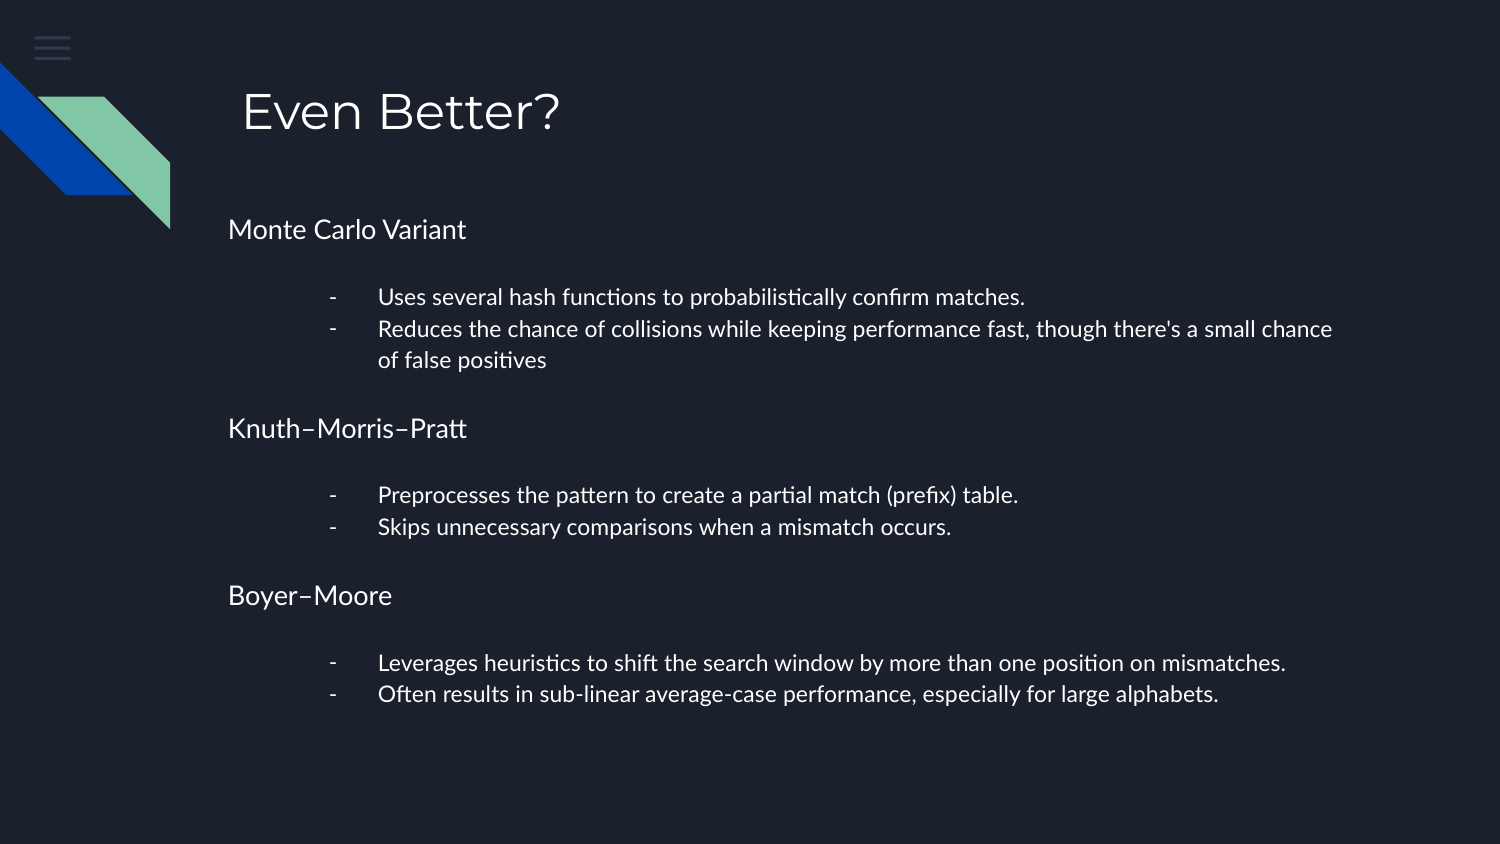

# Even Better?
Monte Carlo Variant
Uses several hash functions to probabilistically confirm matches.
Reduces the chance of collisions while keeping performance fast, though there's a small chance of false positives
Knuth–Morris–Pratt
Preprocesses the pattern to create a partial match (prefix) table.
Skips unnecessary comparisons when a mismatch occurs.
Boyer–Moore
Leverages heuristics to shift the search window by more than one position on mismatches.
Often results in sub-linear average-case performance, especially for large alphabets.